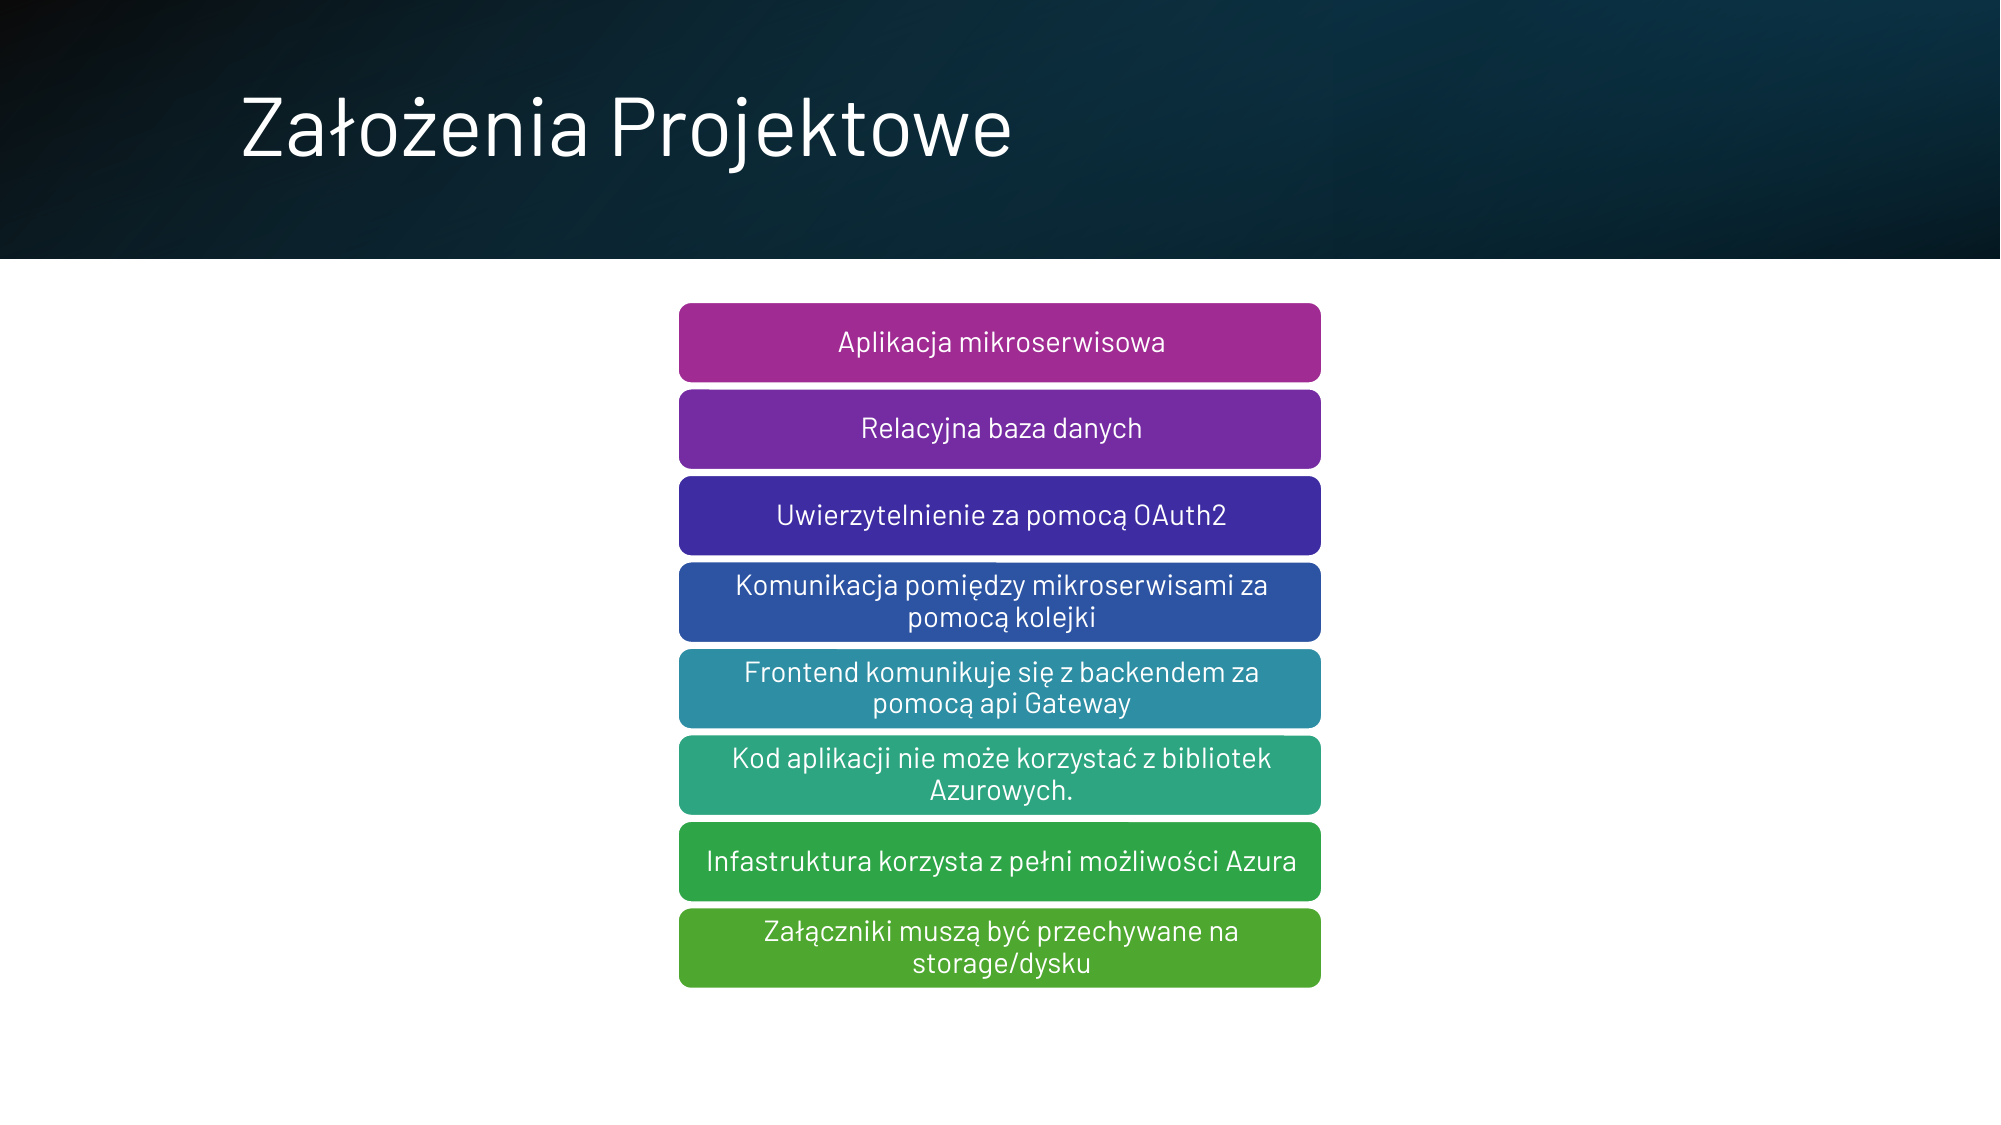

# Założenia Projektowe
Aplikacja mikroserwisowa
Relacyjna baza danych
Uwierzytelnienie za pomocą OAuth2
Komunikacja pomiędzy mikroserwisami za pomocą kolejki
Frontend komunikuje się z backendem za pomocą api Gateway
Kod aplikacji nie może korzystać z bibliotek Azurowych.
Infastruktura korzysta z pełni możliwości Azura
Załączniki muszą być przechywane na storage/dysku